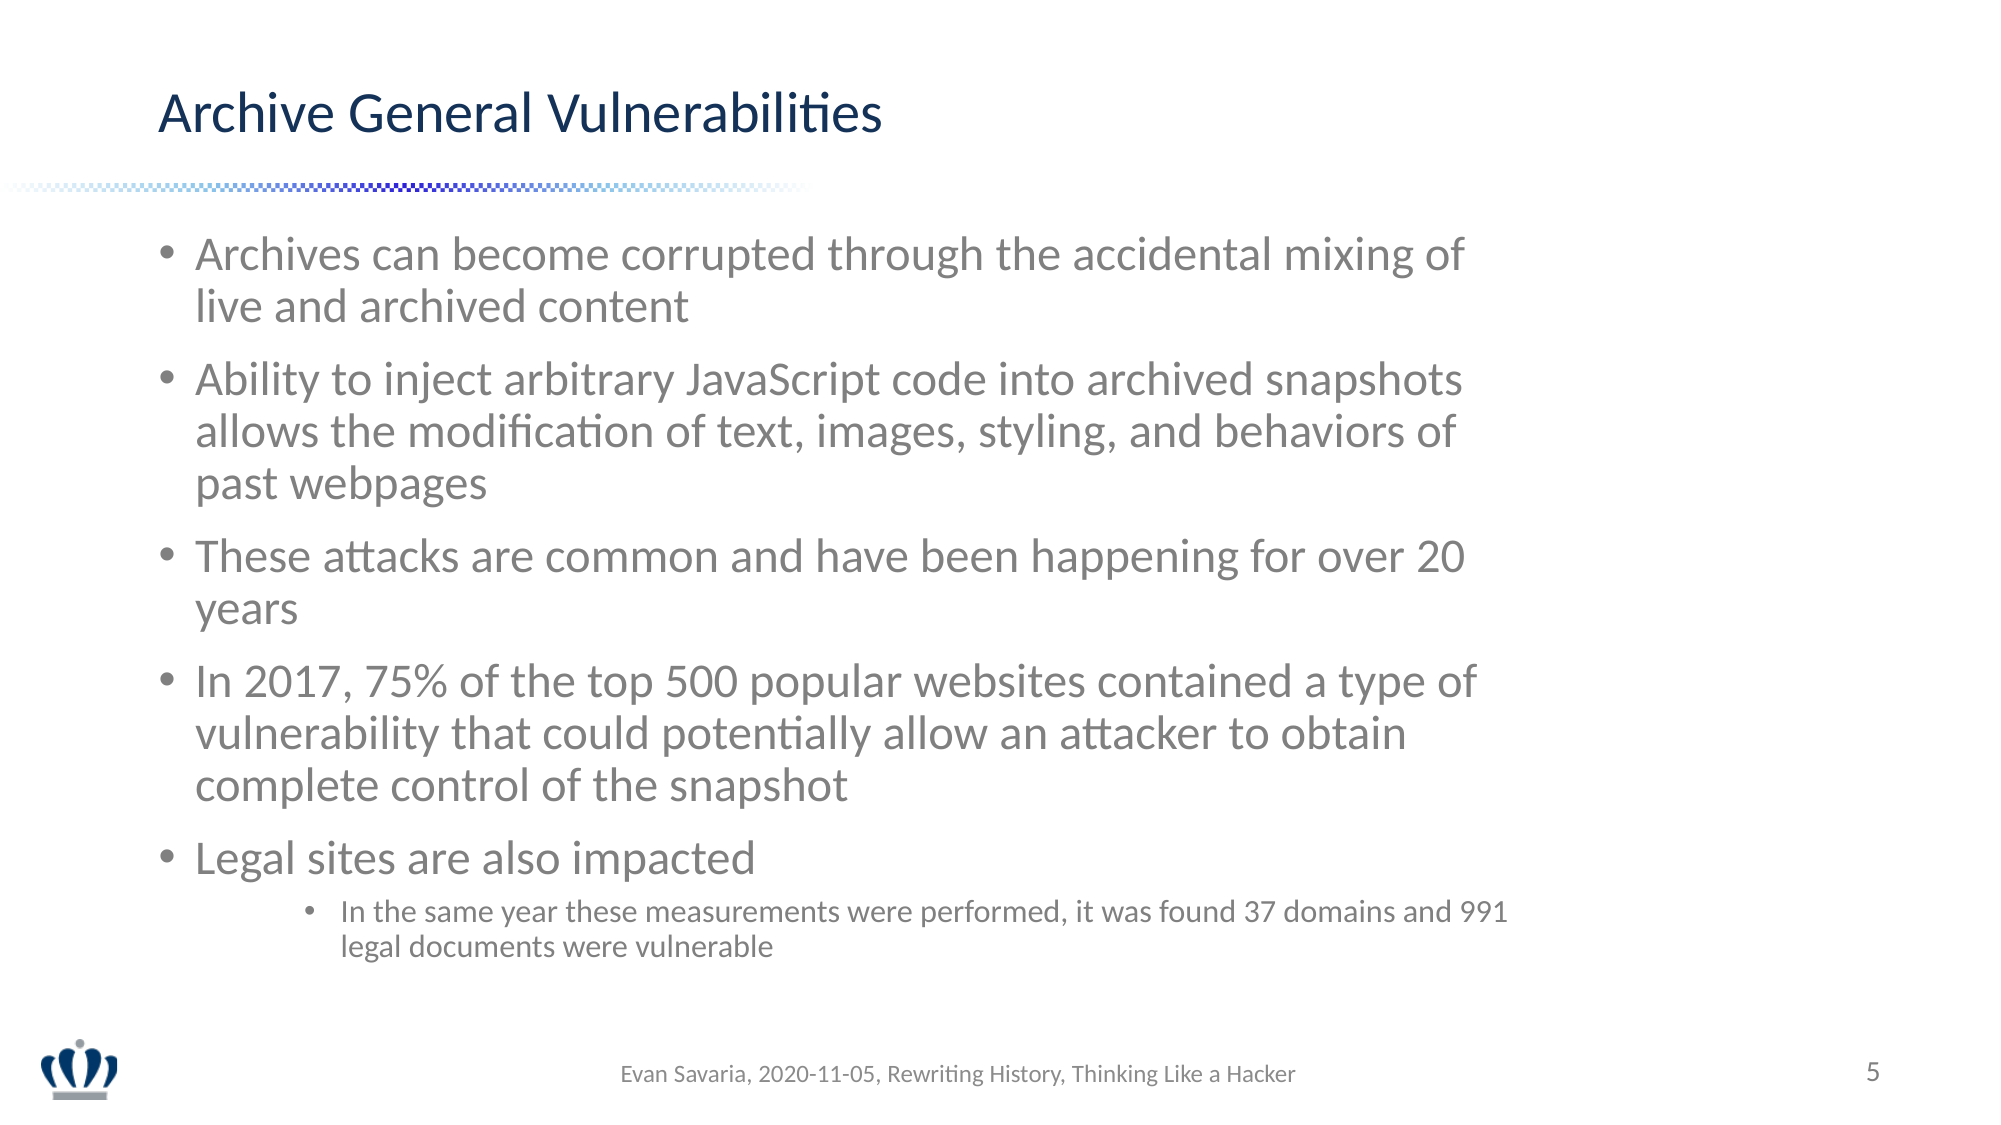

Archive General Vulnerabilities
Archives can become corrupted through the accidental mixing of live and archived content
Ability to inject arbitrary JavaScript code into archived snapshots allows the modification of text, images, styling, and behaviors of past webpages
These attacks are common and have been happening for over 20 years
In 2017, 75% of the top 500 popular websites contained a type of vulnerability that could potentially allow an attacker to obtain complete control of the snapshot
Legal sites are also impacted
In the same year these measurements were performed, it was found 37 domains and 991 legal documents were vulnerable
5
Evan Savaria, 2020-11-05, Rewriting History, Thinking Like a Hacker